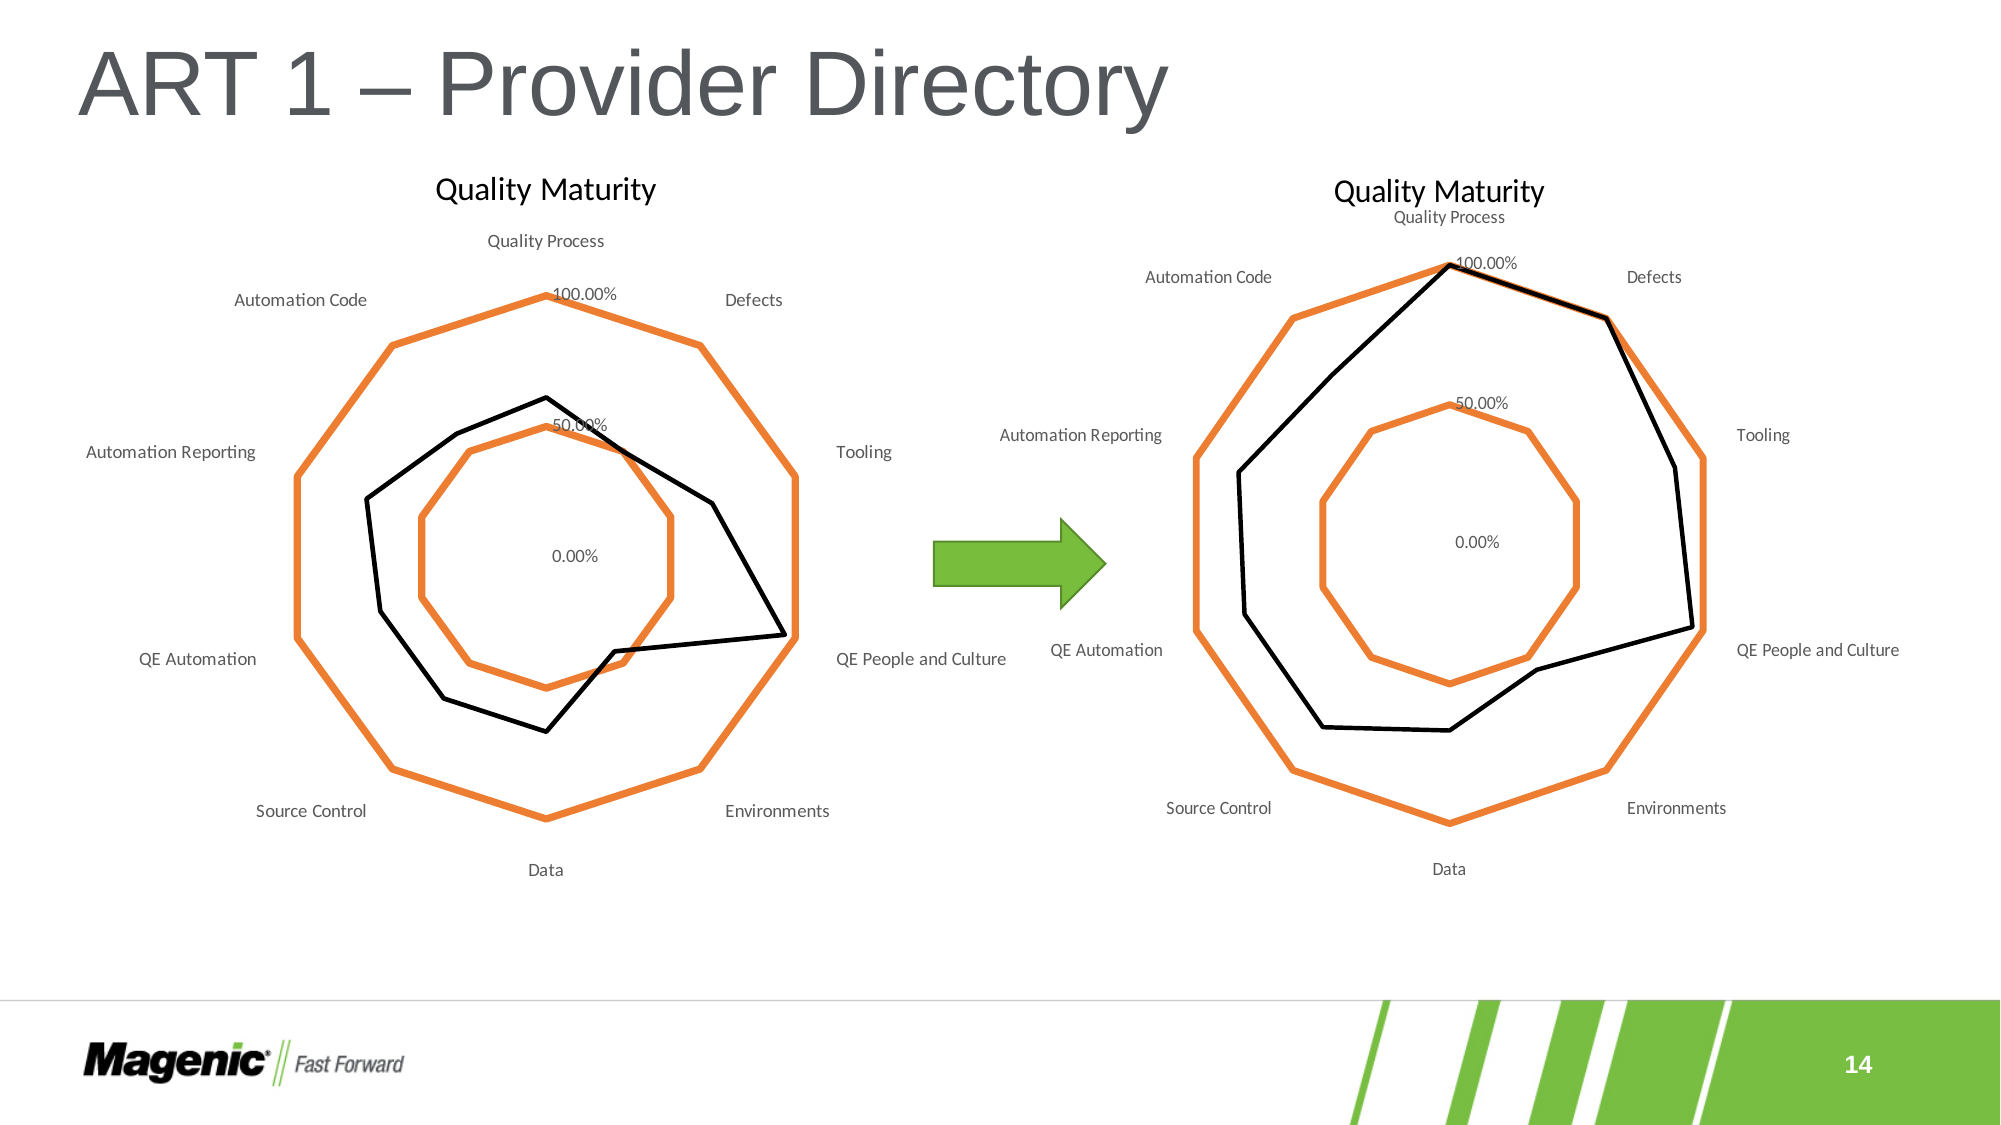

# ART 1 – Provider Directory

### Chart: Quality Maturity

| Category | Maturity |
|---|---|
| Quality Process | 0.6111111111111112 |
| Defects | 0.5 |
| Tooling | 0.6666666666666666 |
| QE People and Culture | 0.9583333333333334 |
| Environments | 0.4444444444444444 |
| Data | 0.6666666666666666 |
| Source Control | 0.6666666666666666 |
| QE Automation | 0.6666666666666666 |
| Automation Reporting | 0.7222222222222222 |
| Automation Code | 0.5833333333333334 |

### Chart: Quality Maturity

| Category | Maturity |
|---|---|
| Quality Process | 1.0 |
| Defects | 1.0 |
| Tooling | 0.8888888888888888 |
| QE People and Culture | 0.9583333333333334 |
| Environments | 0.5555555555555556 |
| Data | 0.6666666666666666 |
| Source Control | 0.8095238095238095 |
| QE Automation | 0.8095238095238095 |
| Automation Reporting | 0.8333333333333334 |
| Automation Code | 0.75 |